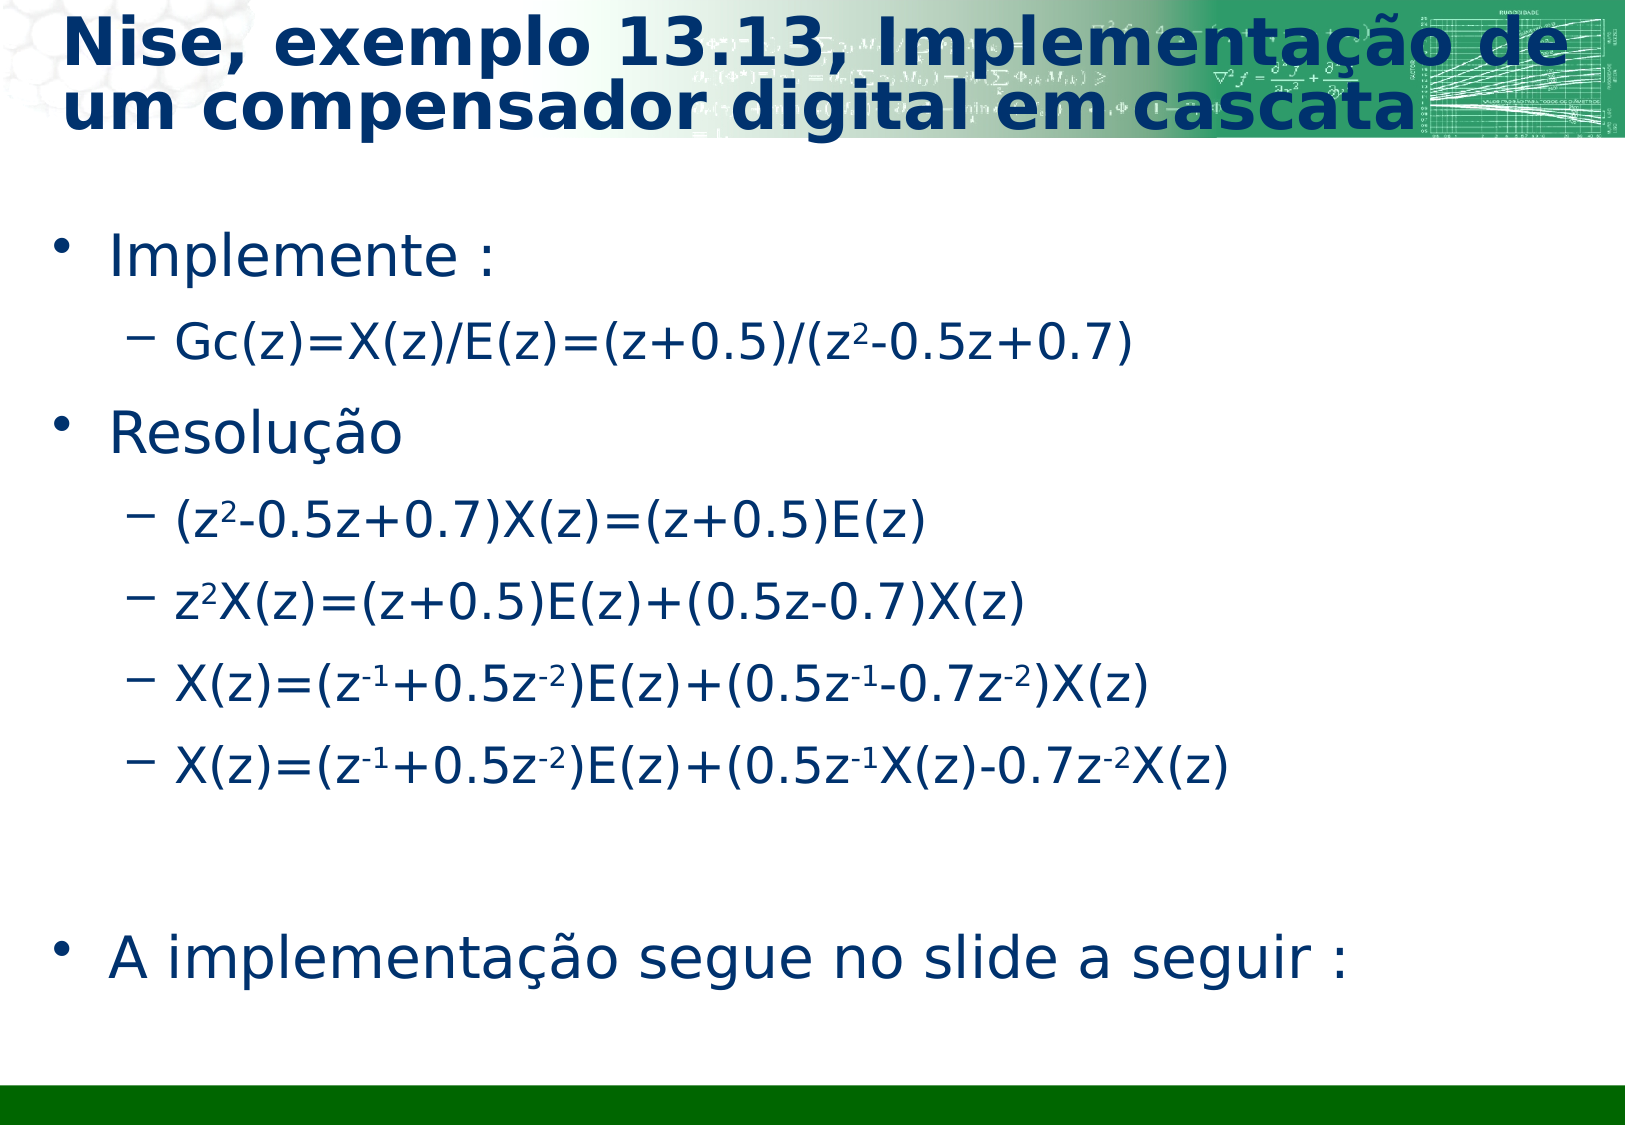

# Nise, exemplo 13.13, Implementação de um compensador digital em cascata
Implemente :
Gc(z)=X(z)/E(z)=(z+0.5)/(z2-0.5z+0.7)
Resolução
(z2-0.5z+0.7)X(z)=(z+0.5)E(z)
z2X(z)=(z+0.5)E(z)+(0.5z-0.7)X(z)
X(z)=(z-1+0.5z-2)E(z)+(0.5z-1-0.7z-2)X(z)
X(z)=(z-1+0.5z-2)E(z)+(0.5z-1X(z)-0.7z-2X(z)

A implementação segue no slide a seguir :